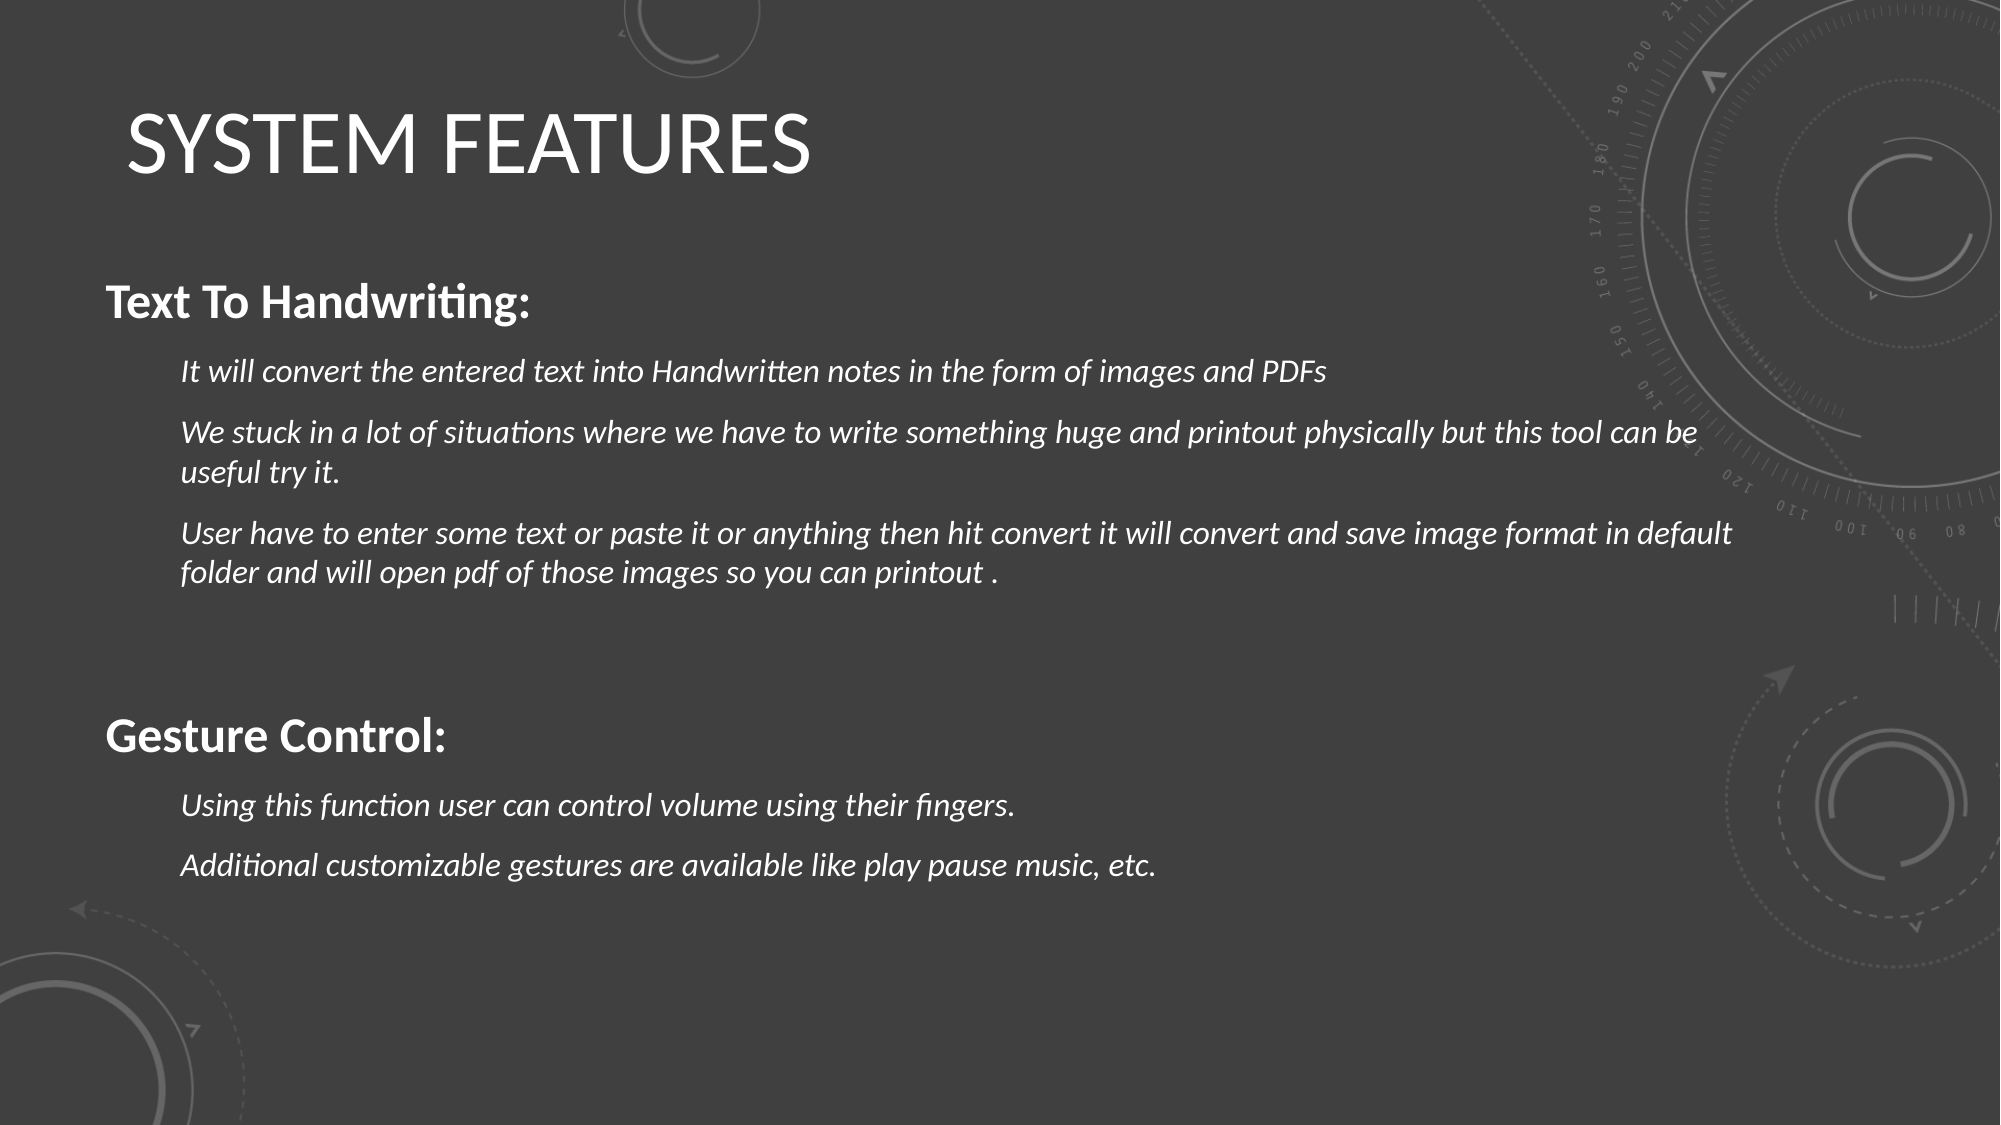

# SYSTEM FEATURES
Text To Handwriting:
It will convert the entered text into Handwritten notes in the form of images and PDFs
We stuck in a lot of situations where we have to write something huge and printout physically but this tool can be useful try it.
User have to enter some text or paste it or anything then hit convert it will convert and save image format in default folder and will open pdf of those images so you can printout .

Gesture Control:
Using this function user can control volume using their fingers.
Additional customizable gestures are available like play pause music, etc.